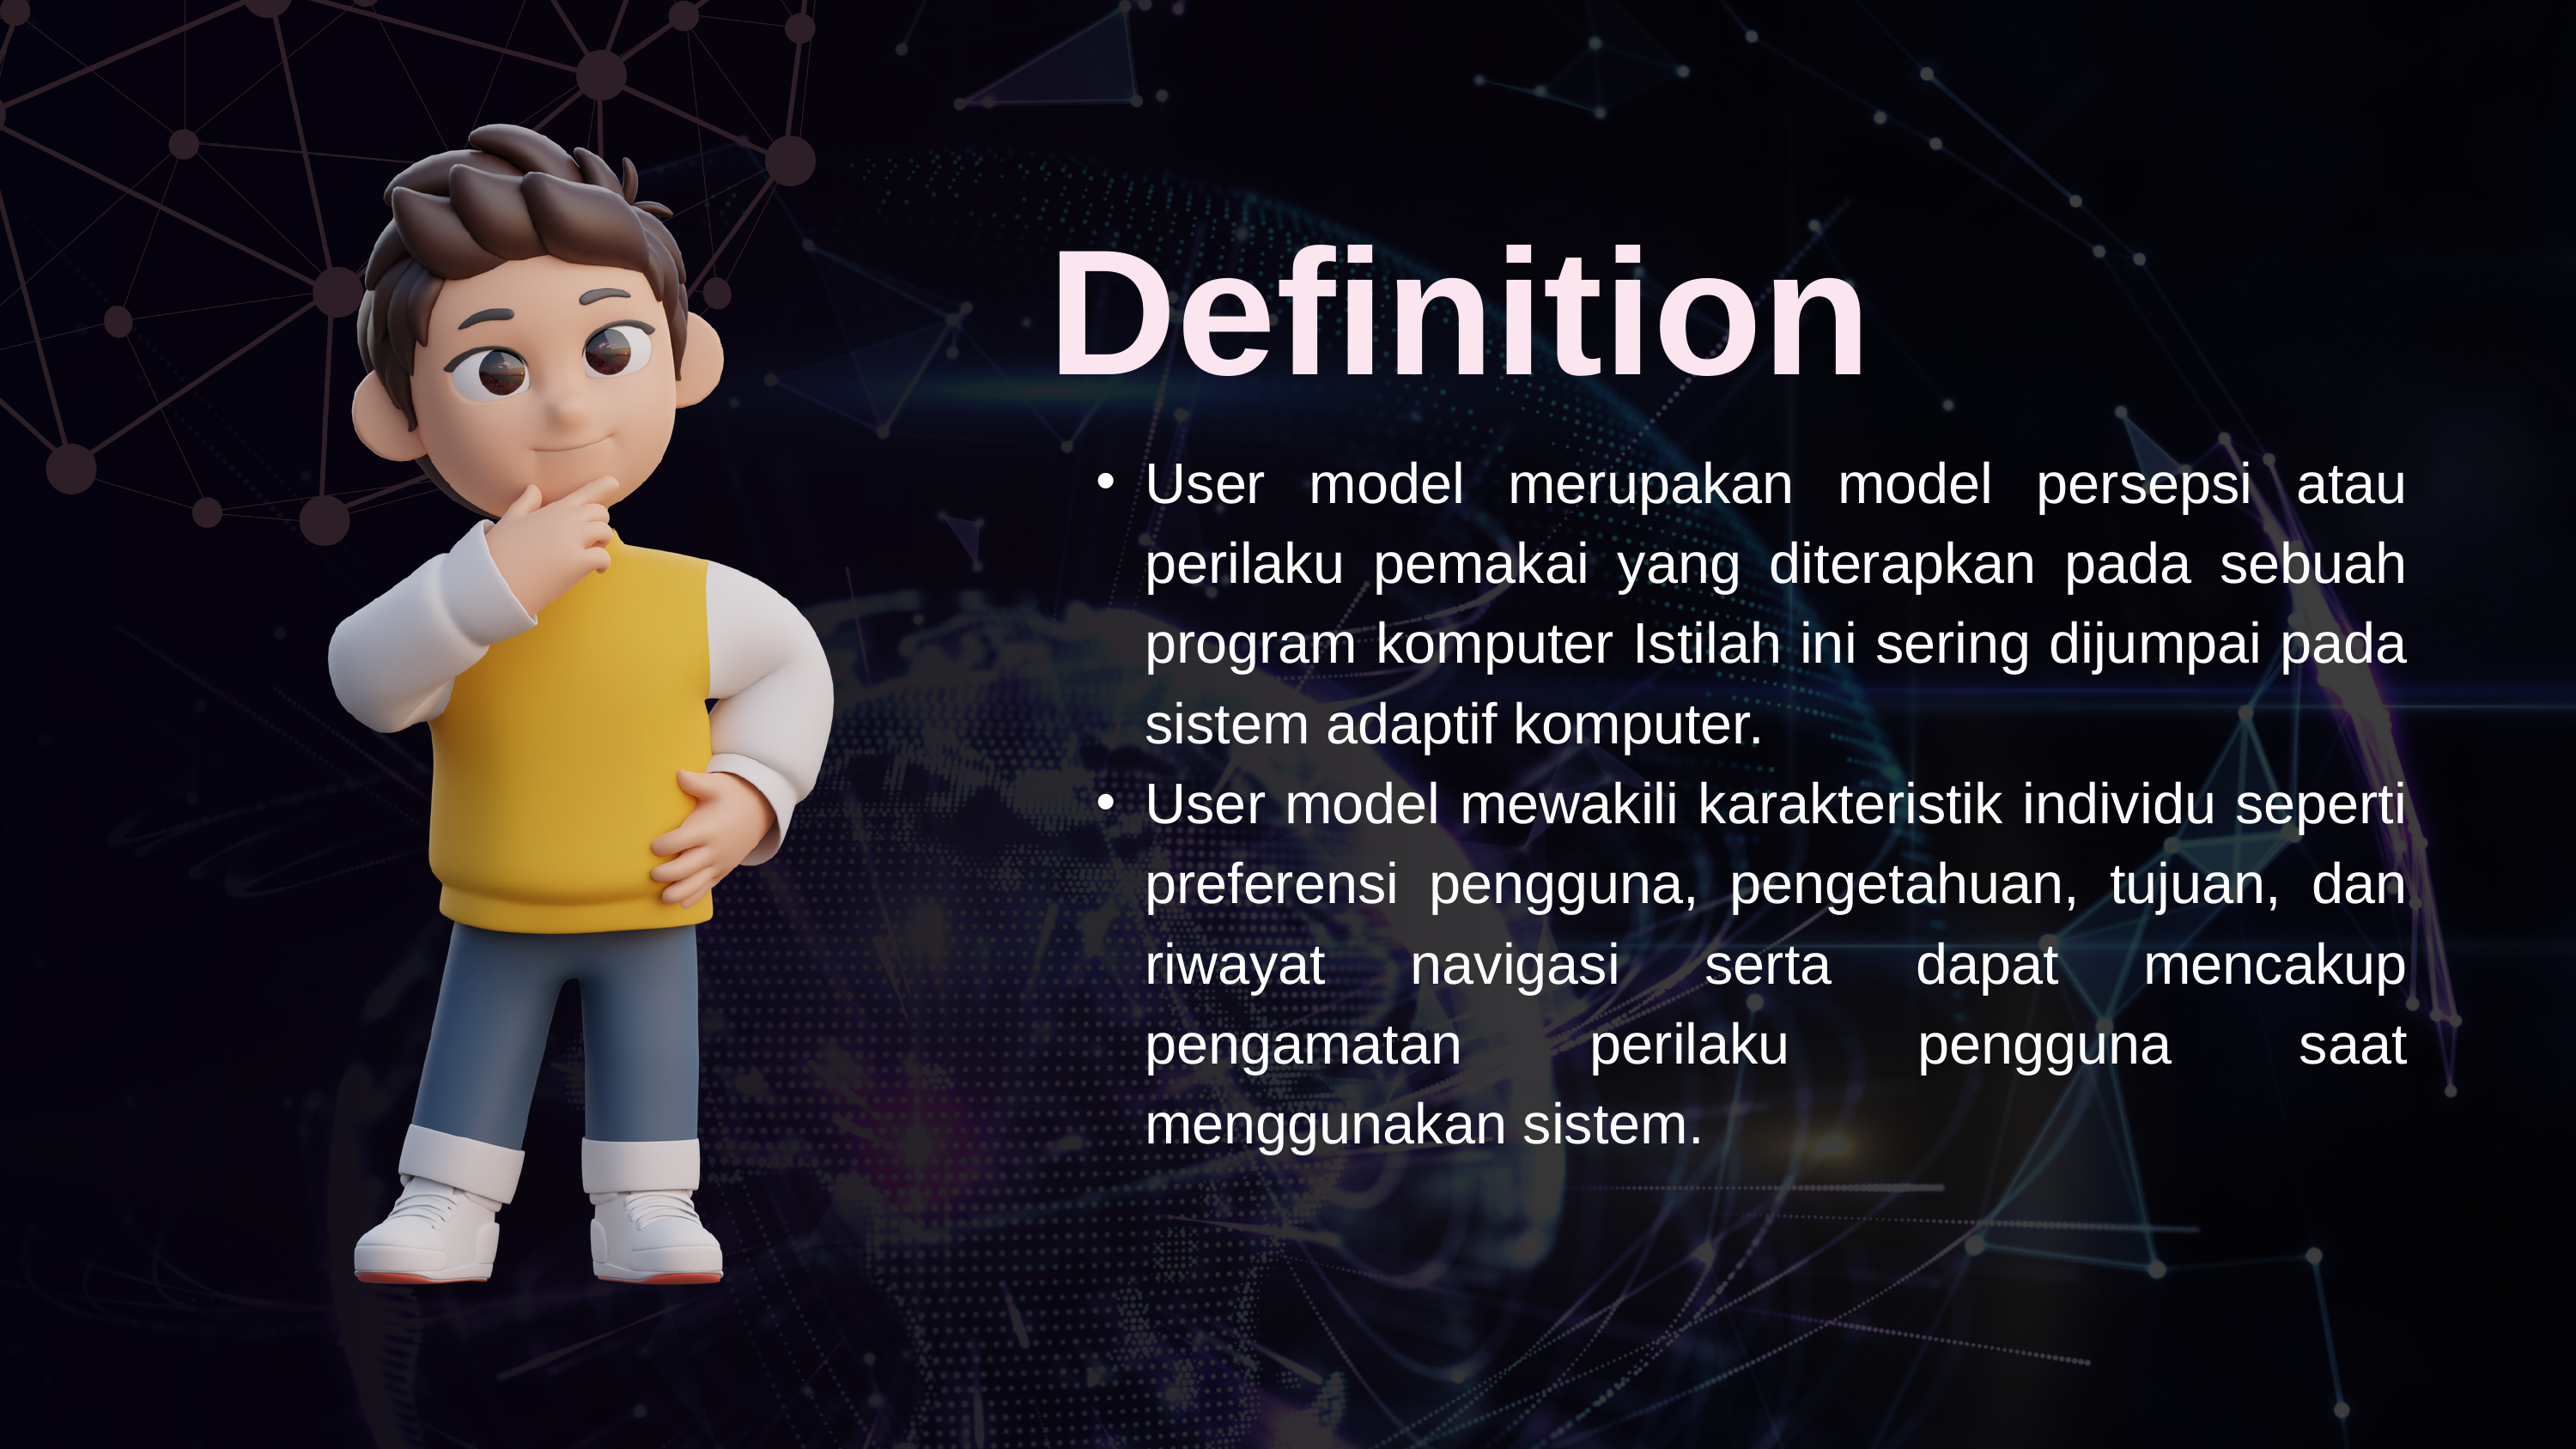

Definition
User model merupakan model persepsi atau perilaku pemakai yang diterapkan pada sebuah program komputer Istilah ini sering dijumpai pada sistem adaptif komputer.
User model mewakili karakteristik individu seperti preferensi pengguna, pengetahuan, tujuan, dan riwayat navigasi serta dapat mencakup pengamatan perilaku pengguna saat menggunakan sistem.